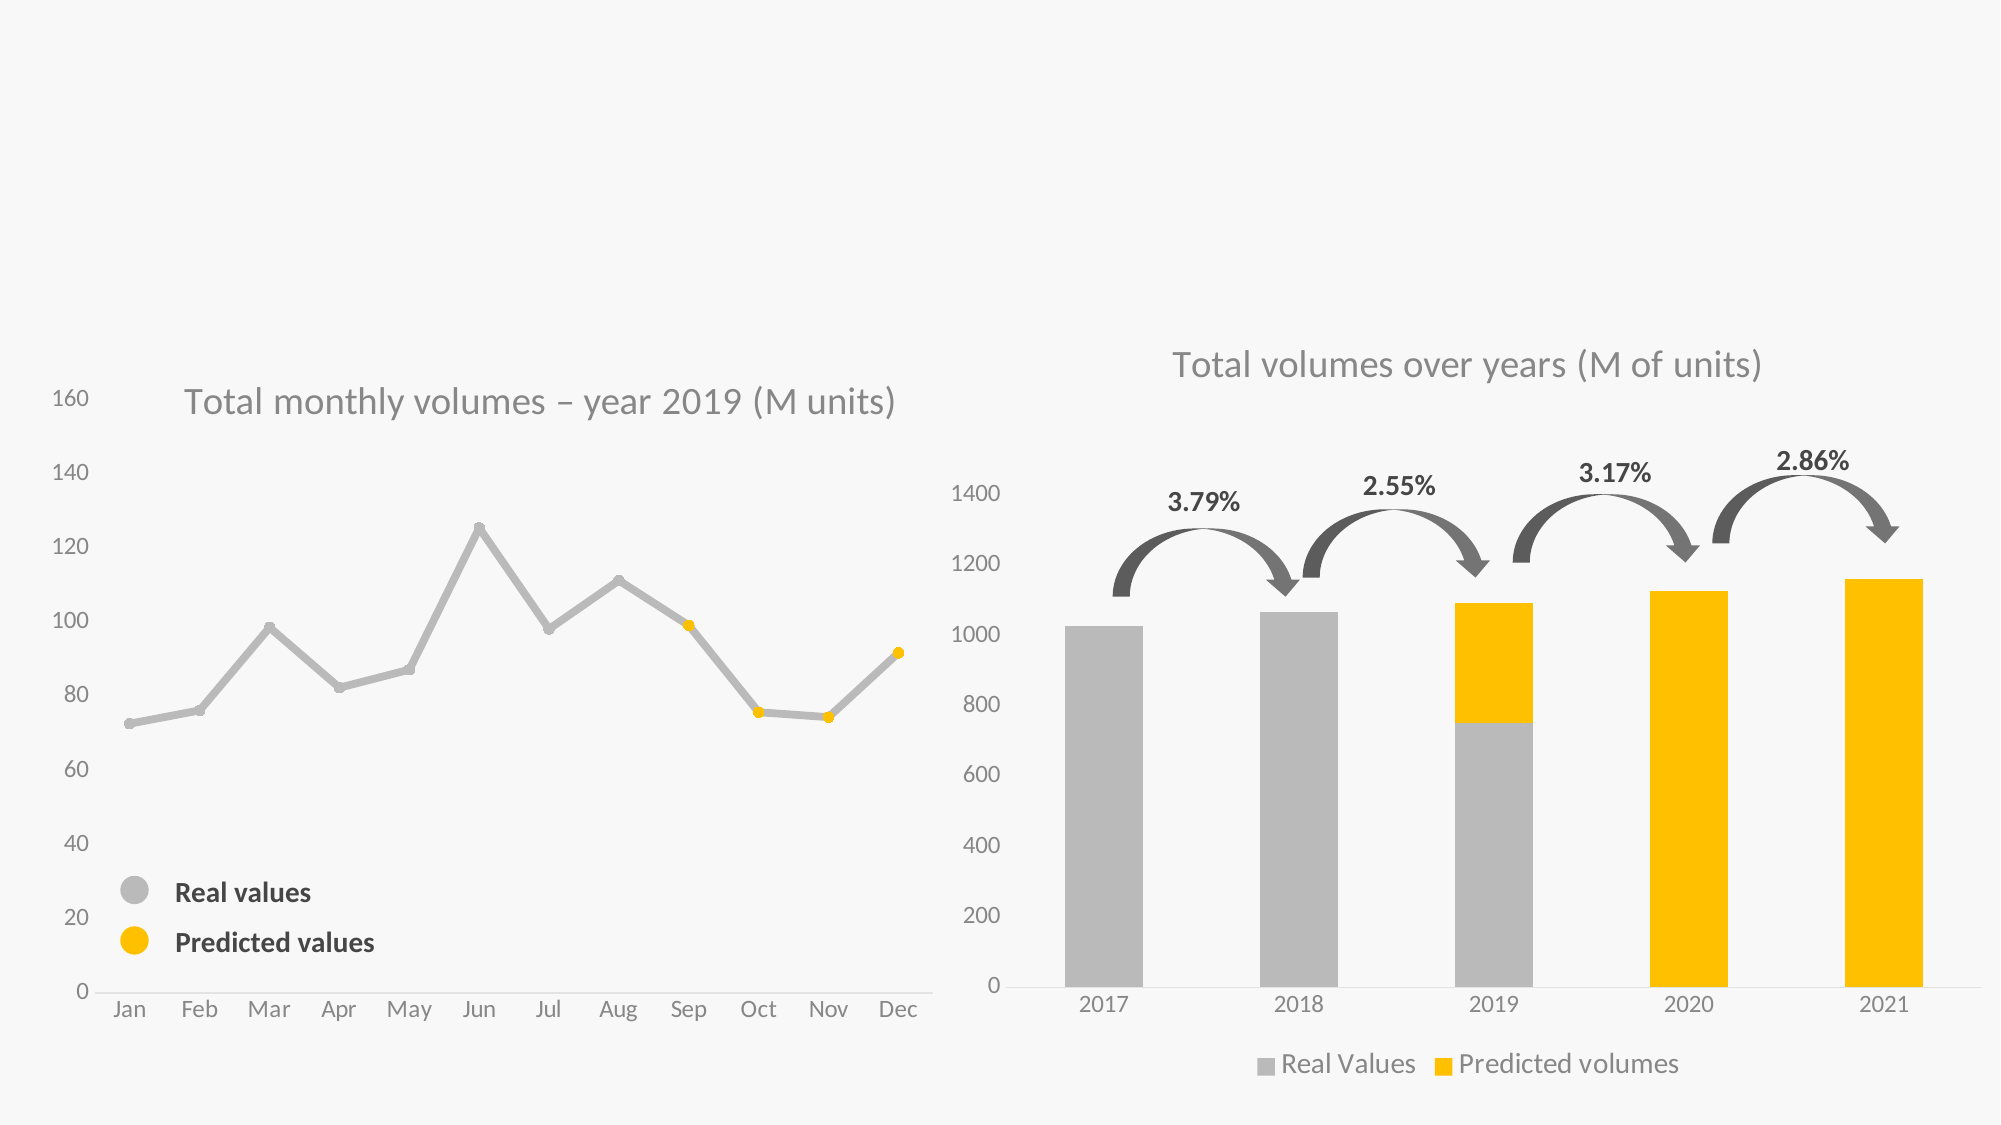

### Chart: Total volumes over years (M of units)

| Category | Real Values | Predicted volumes |
|---|---|---|
| 2017 | 1027.8416075799998 | None |
| 2018 | 1066.7761838800002 | None |
| 2019 | 752.64428389 | 341.32446 |
| 2020 | None | 1128.6313326770999 |
| 2021 | None | 1160.8964086201067 |
2.86%
3.17%
2.55%
3.79%

### Chart: Total monthly volumes – year 2019 (M units)

| Category | 2019 |
|---|---|
| Jan | 72.69946586 |
| Feb | 76.29157024 |
| Mar | 98.68911835 |
| Apr | 82.43660219 |
| May | 87.29535637 |
| Jun | 125.5723703 |
| Jul | 98.28377188 |
| Aug | 111.3760287 |
| Sep | 99.2448 |
| Oct | 75.79552 |
| Nov | 74.45156 |
| Dec | 91.83258 |
Real values

Predicted values